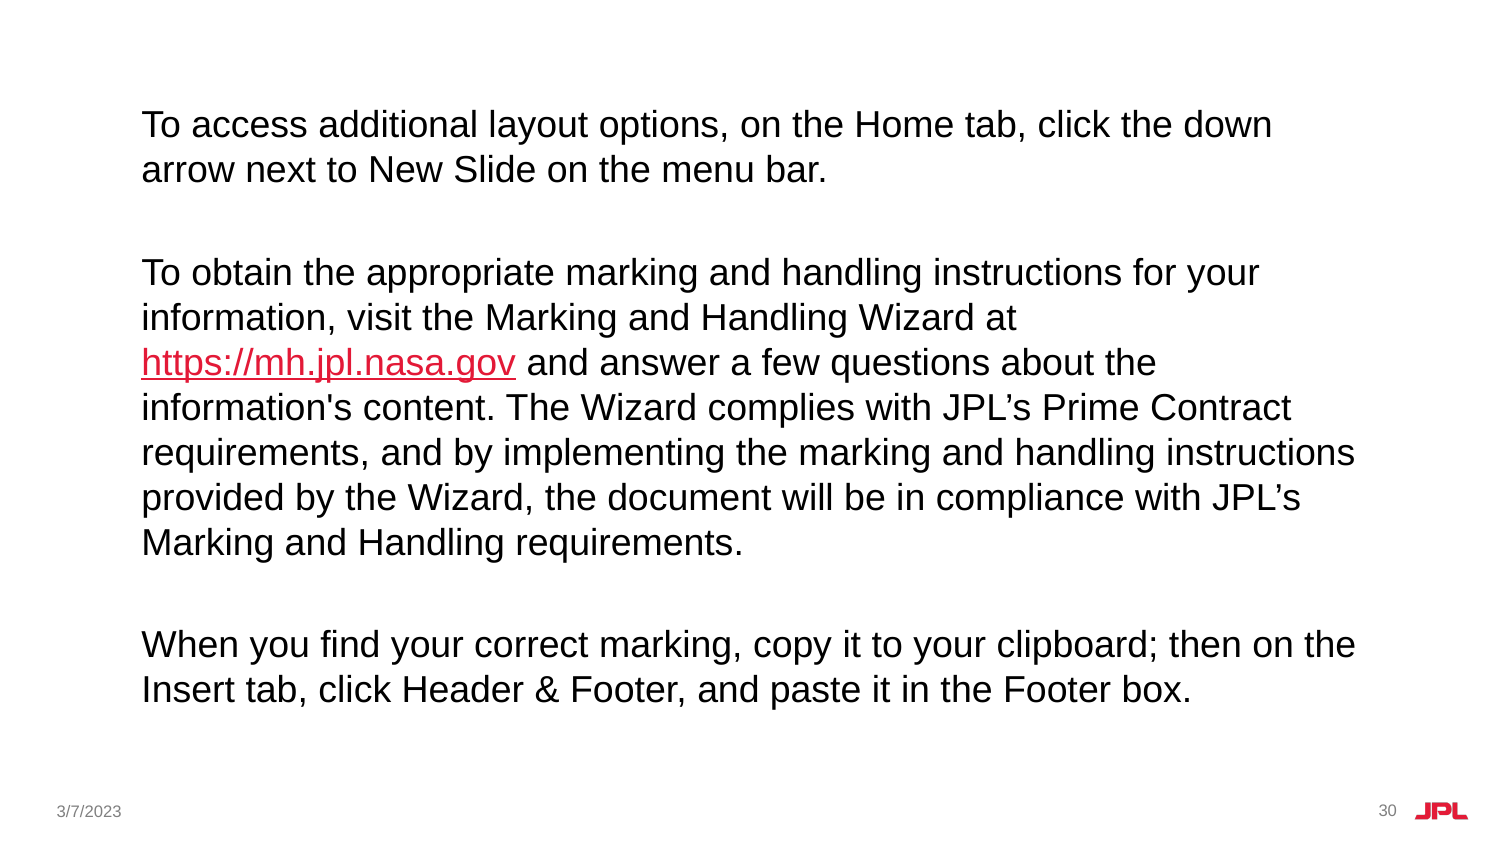

To access additional layout options, on the Home tab, click the down arrow next to New Slide on the menu bar.
To obtain the appropriate marking and handling instructions for your information, visit the Marking and Handling Wizard at https://mh.jpl.nasa.gov and answer a few questions about the information's content. The Wizard complies with JPL’s Prime Contract requirements, and by implementing the marking and handling instructions provided by the Wizard, the document will be in compliance with JPL’s Marking and Handling requirements.
When you find your correct marking, copy it to your clipboard; then on the Insert tab, click Header & Footer, and paste it in the Footer box.
30
3/7/2023